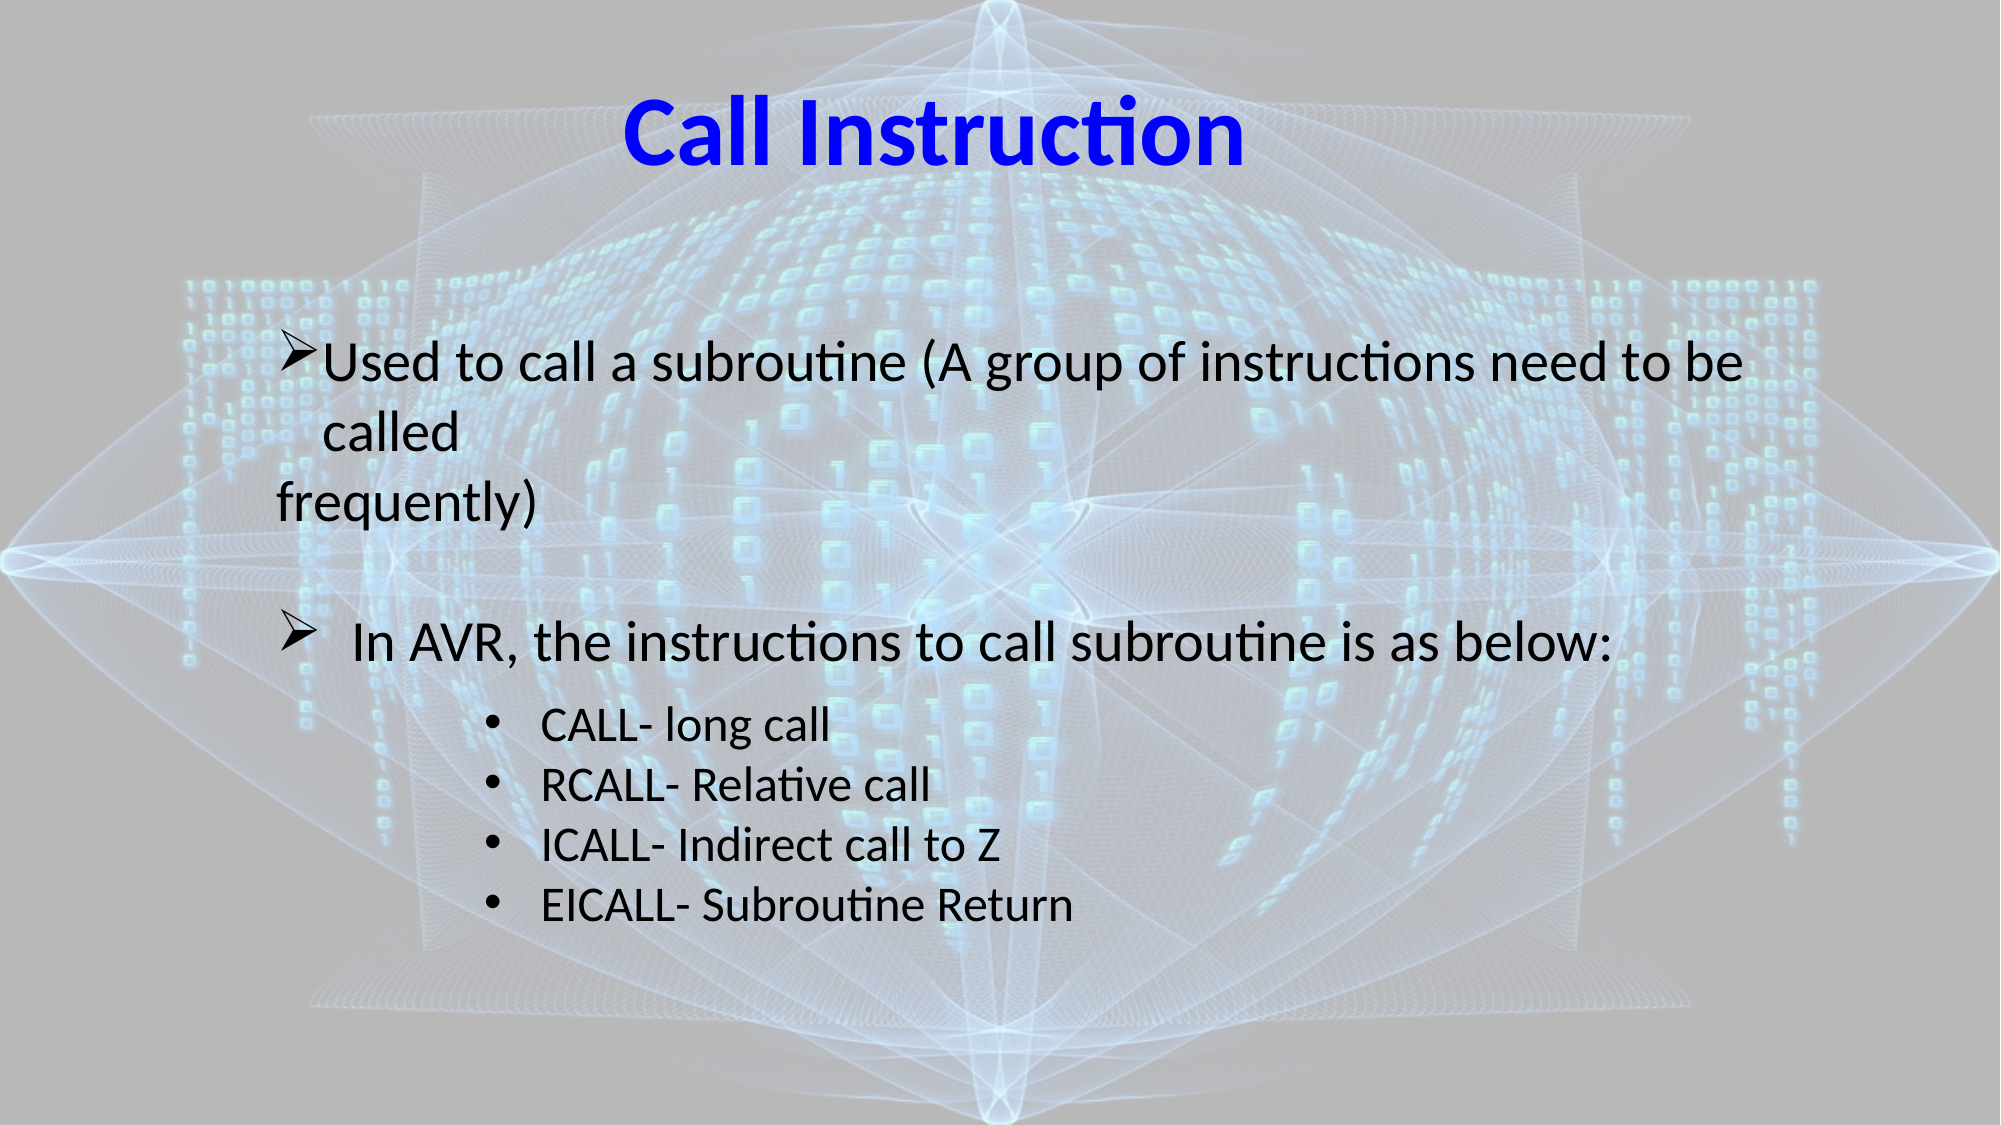

Call Instruction
Used to call a subroutine (A group of instructions need to be called
frequently)

In AVR, the instructions to call subroutine is as below:
CALL- long call
RCALL- Relative call
ICALL- Indirect call to Z
EICALL- Subroutine Return